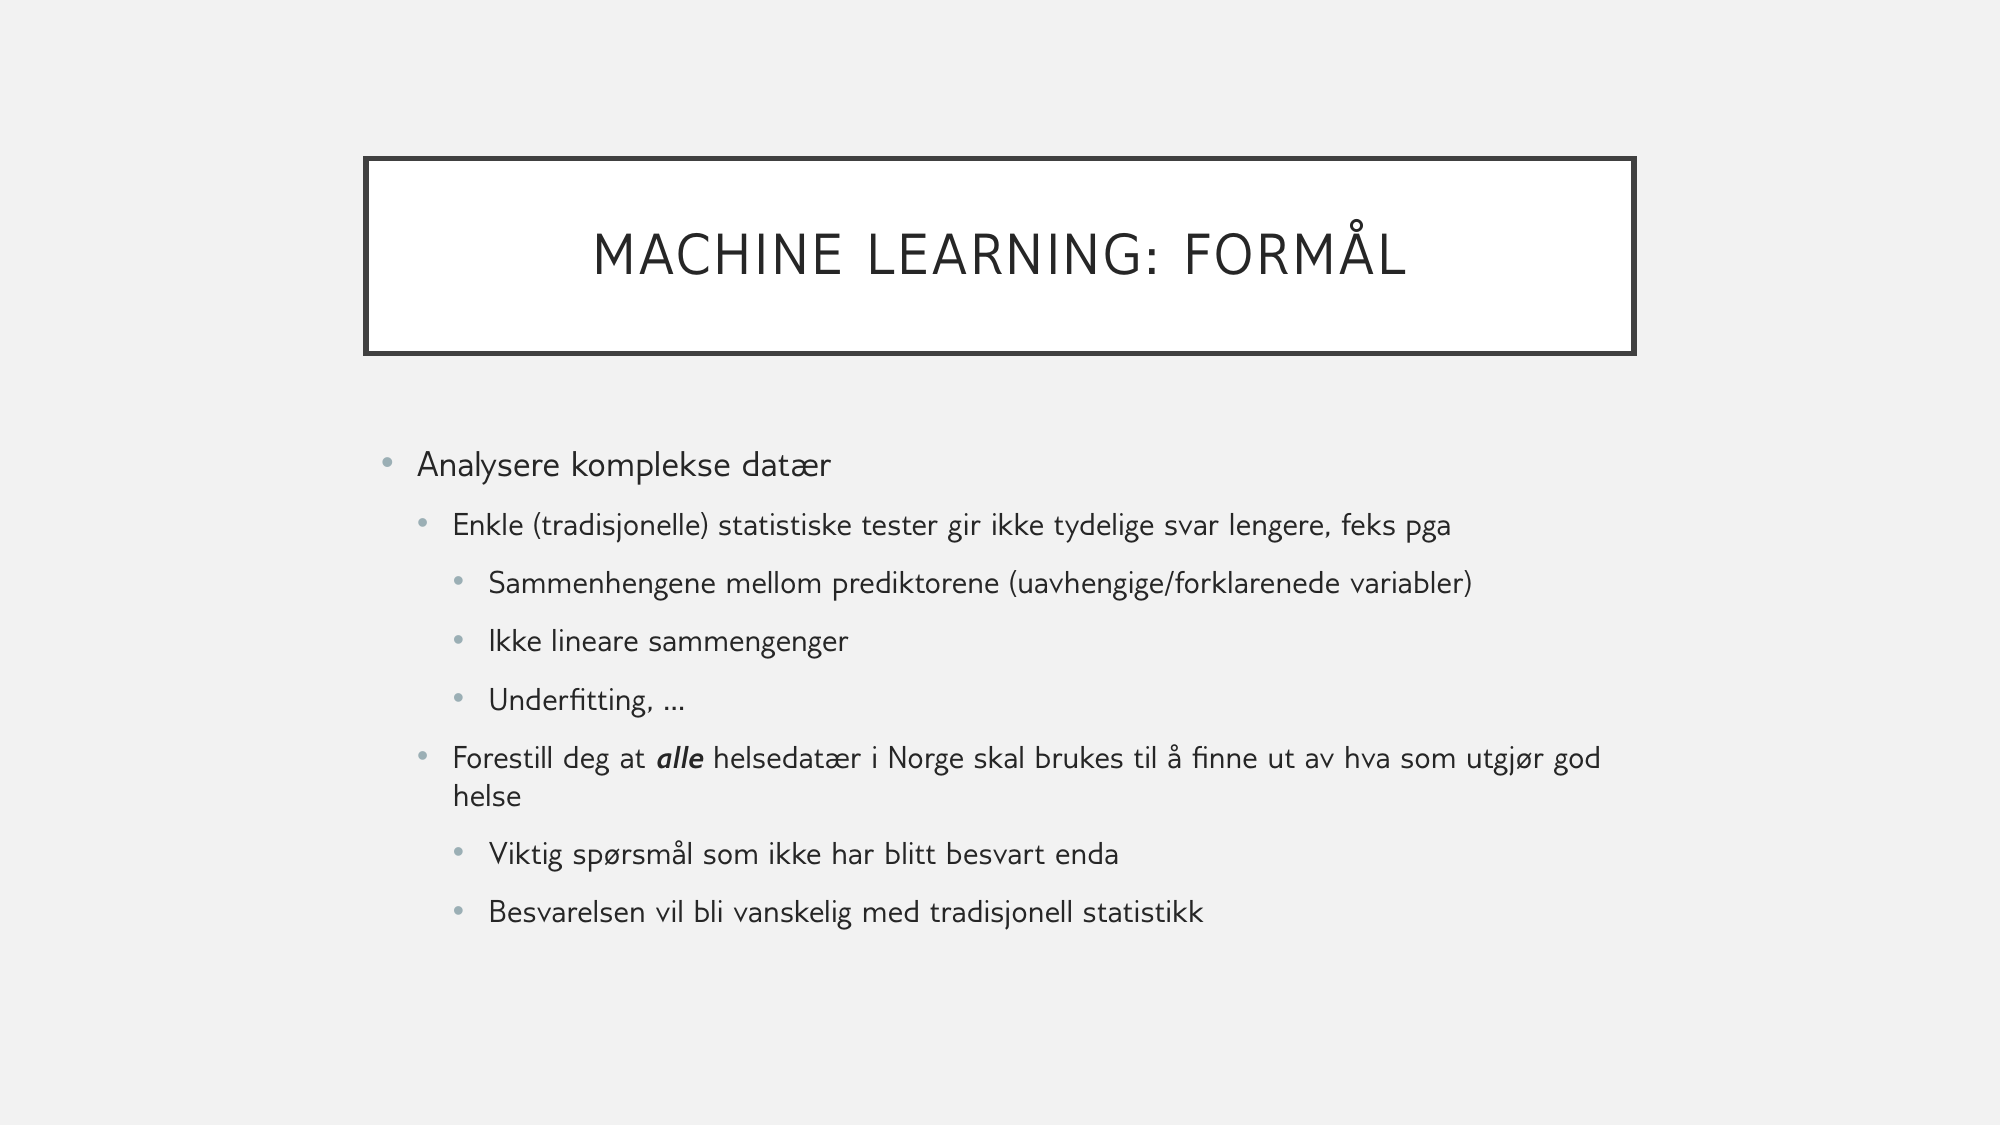

# Machine learning: formål
Analysere komplekse dataer
Enkle (tradisjonelle) statistiske tester gir ikke tydelige svar lengere, feks pga
Sammenhengene mellom prediktorene (uavhengige/forklarenede variabler)
Ikke lineare sammengenger
Underfitting, …
Forestill deg at alle helsedataer i Norge skal brukes til å finne ut av hva som utgjør god helse
Viktig spørsmål som ikke har blitt besvart enda
Besvarelsen vil bli vanskelig med tradisjonell statistikk